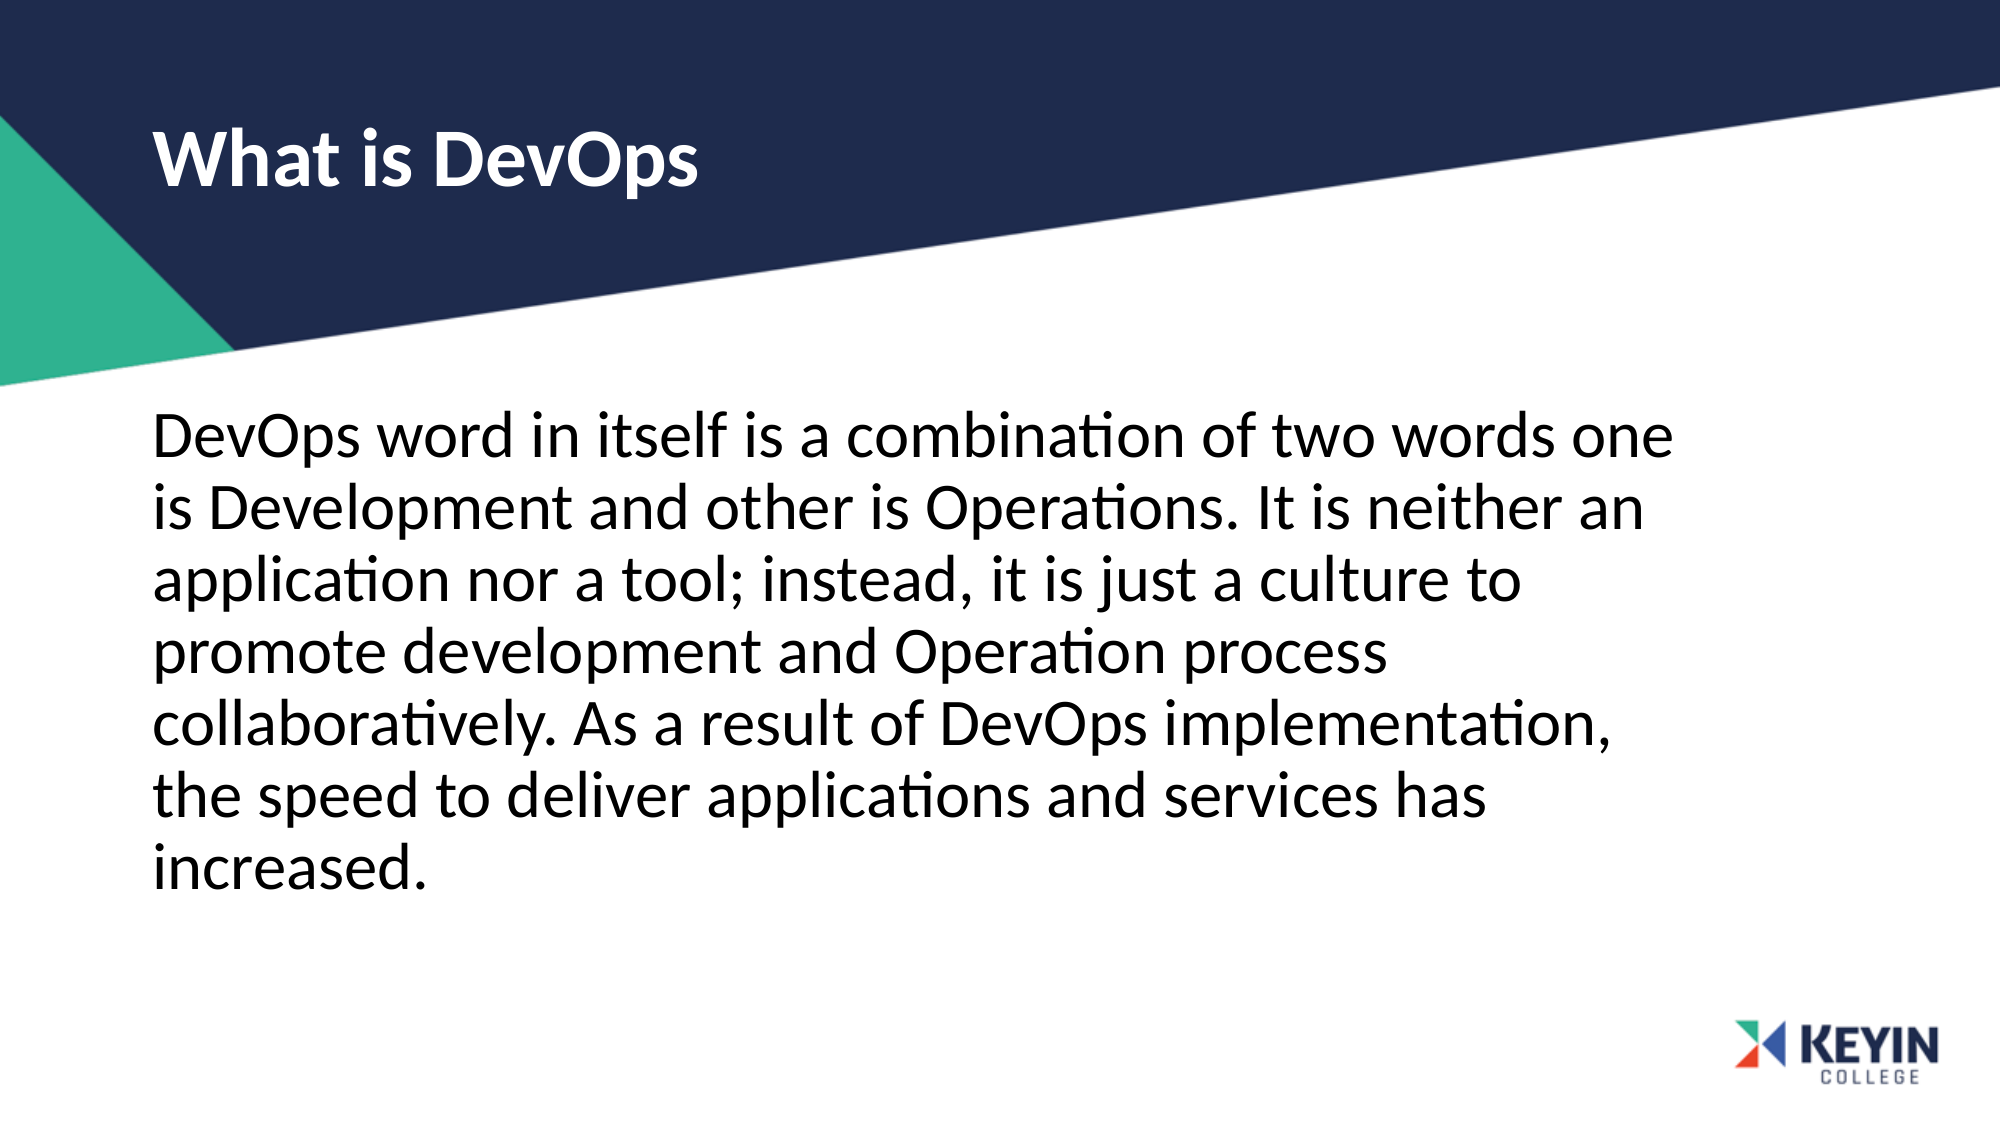

# What is DevOps
DevOps word in itself is a combination of two words one is Development and other is Operations. It is neither an application nor a tool; instead, it is just a culture to promote development and Operation process collaboratively. As a result of DevOps implementation, the speed to deliver applications and services has increased.